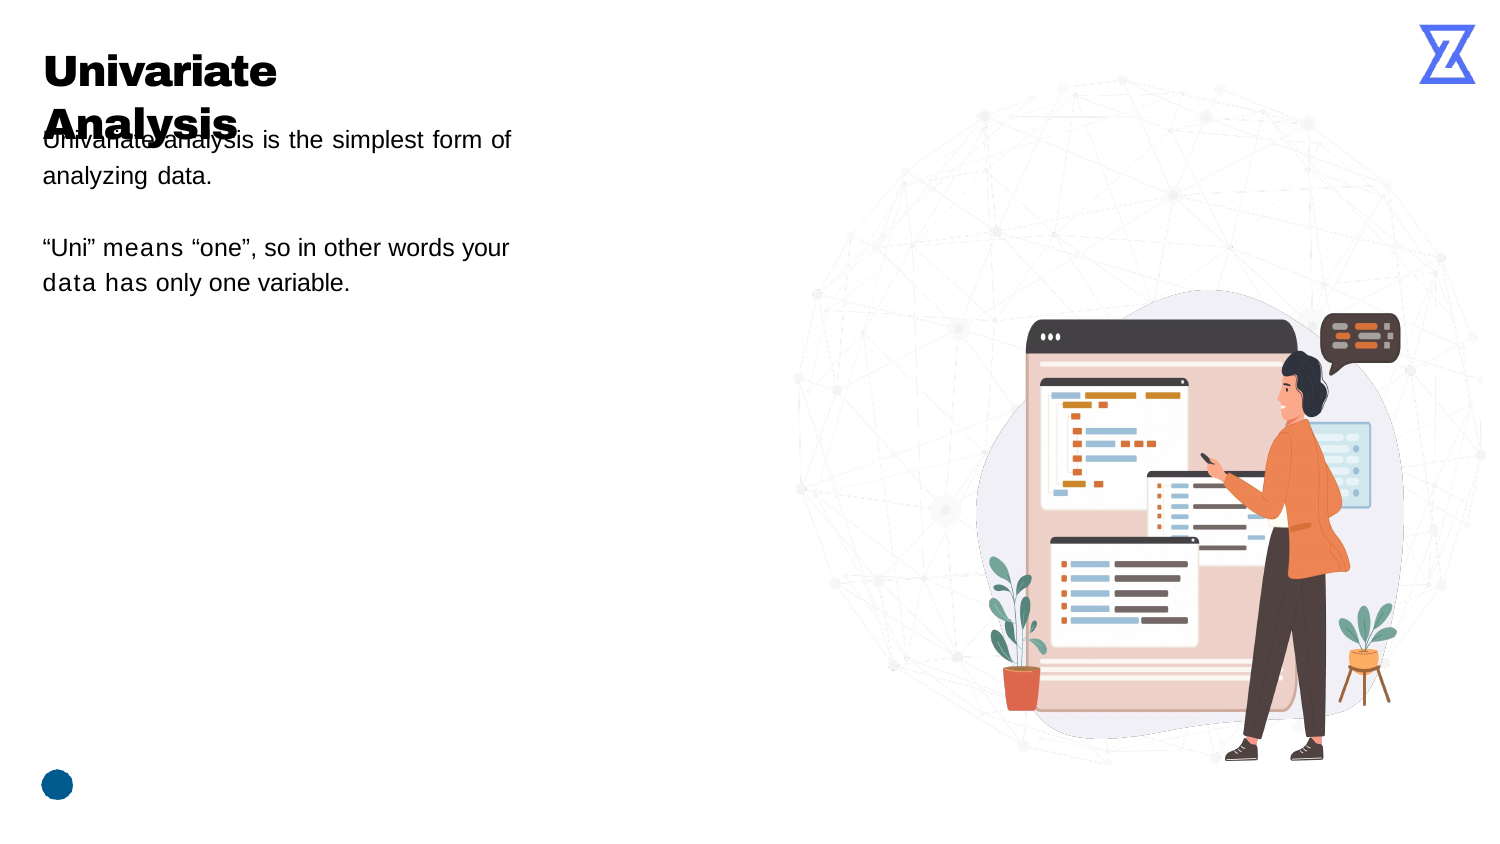

# Univariate Analysis
Univariate analysis is the simplest form of analyzing data.
“Uni” means “one”, so in other words your data has only one variable.
© zepanalytics.com